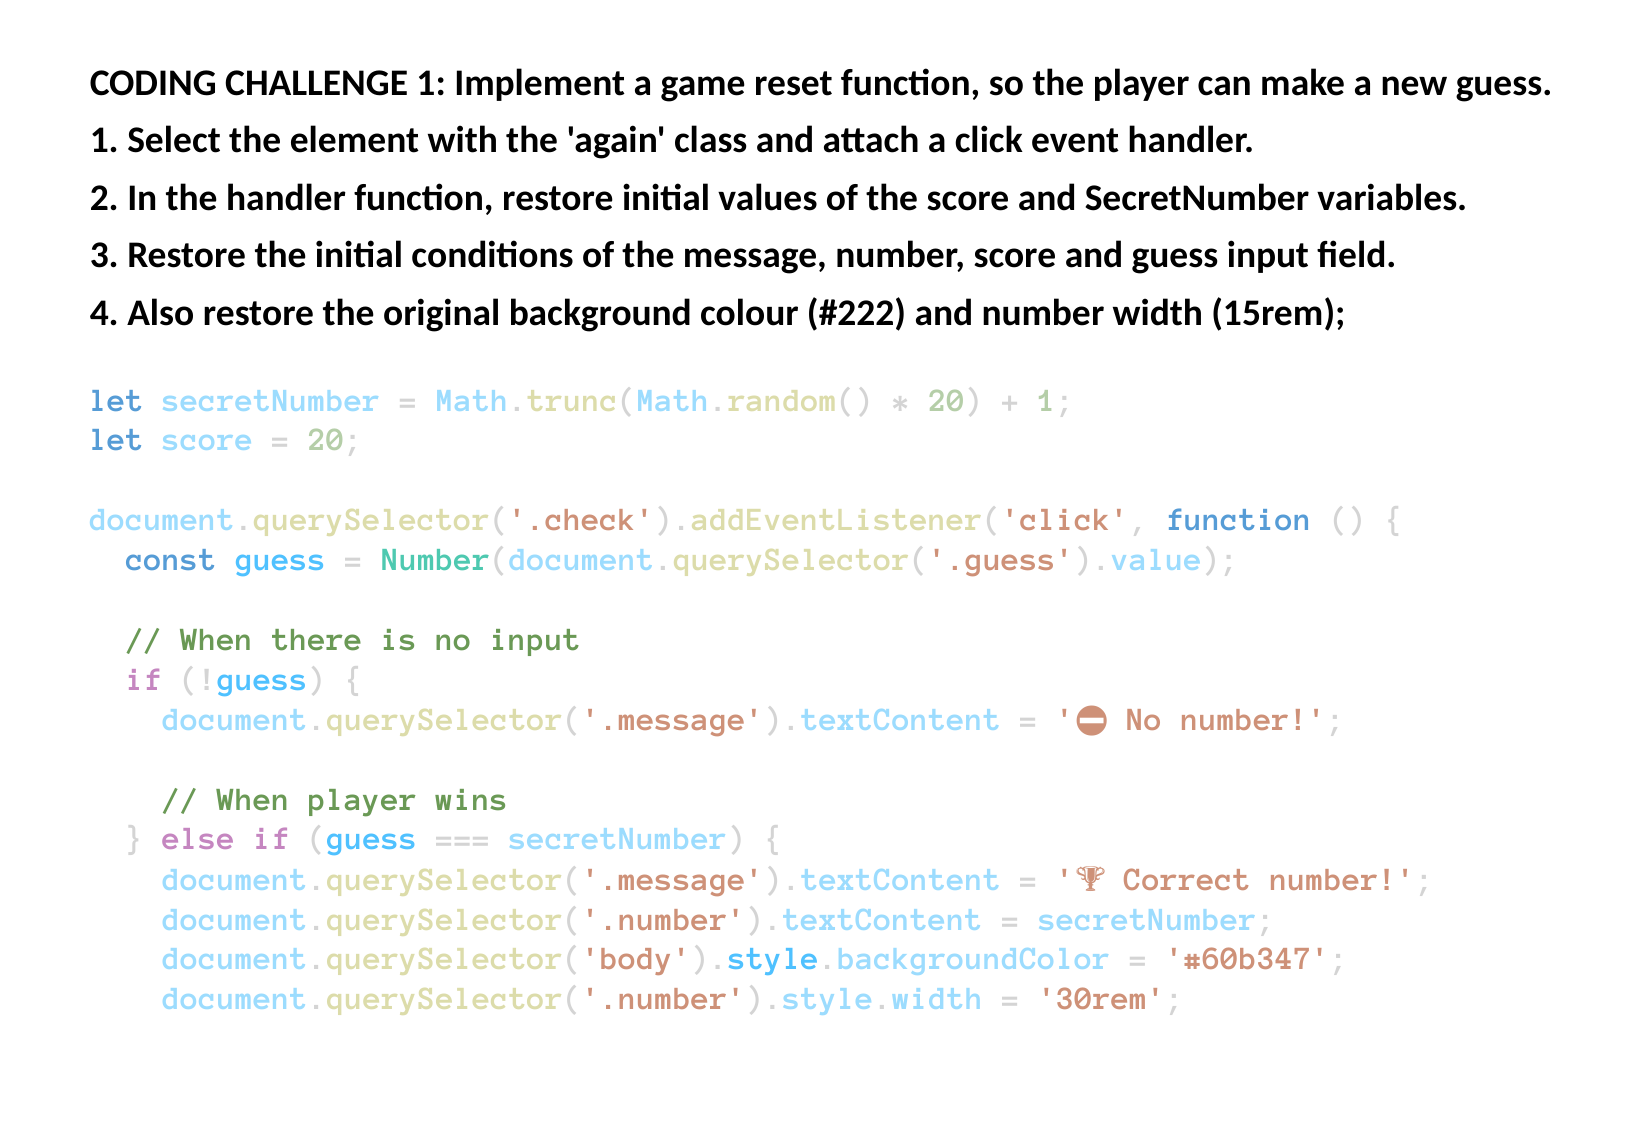

CODING CHALLENGE 1: Implement a game reset function, so the player can make a new guess.
1. Select the element with the 'again' class and attach a click event handler.
2. In the handler function, restore initial values of the score and SecretNumber variables.
3. Restore the initial conditions of the message, number, score and guess input field.
4. Also restore the original background colour (#222) and number width (15rem);
let secretNumber = Math.trunc(Math.random() * 20) + 1;
let score = 20;
document.querySelector('.check').addEventListener('click', function () {
  const guess = Number(document.querySelector('.guess').value);
  // When there is no input
  if (!guess) {
    document.querySelector('.message').textContent = '⛔ No number!';
    // When player wins
  } else if (guess === secretNumber) {
    document.querySelector('.message').textContent = '🏆 Correct number!';
    document.querySelector('.number').textContent = secretNumber;
    document.querySelector('body').style.backgroundColor = '#60b347';
    document.querySelector('.number').style.width = '30rem';